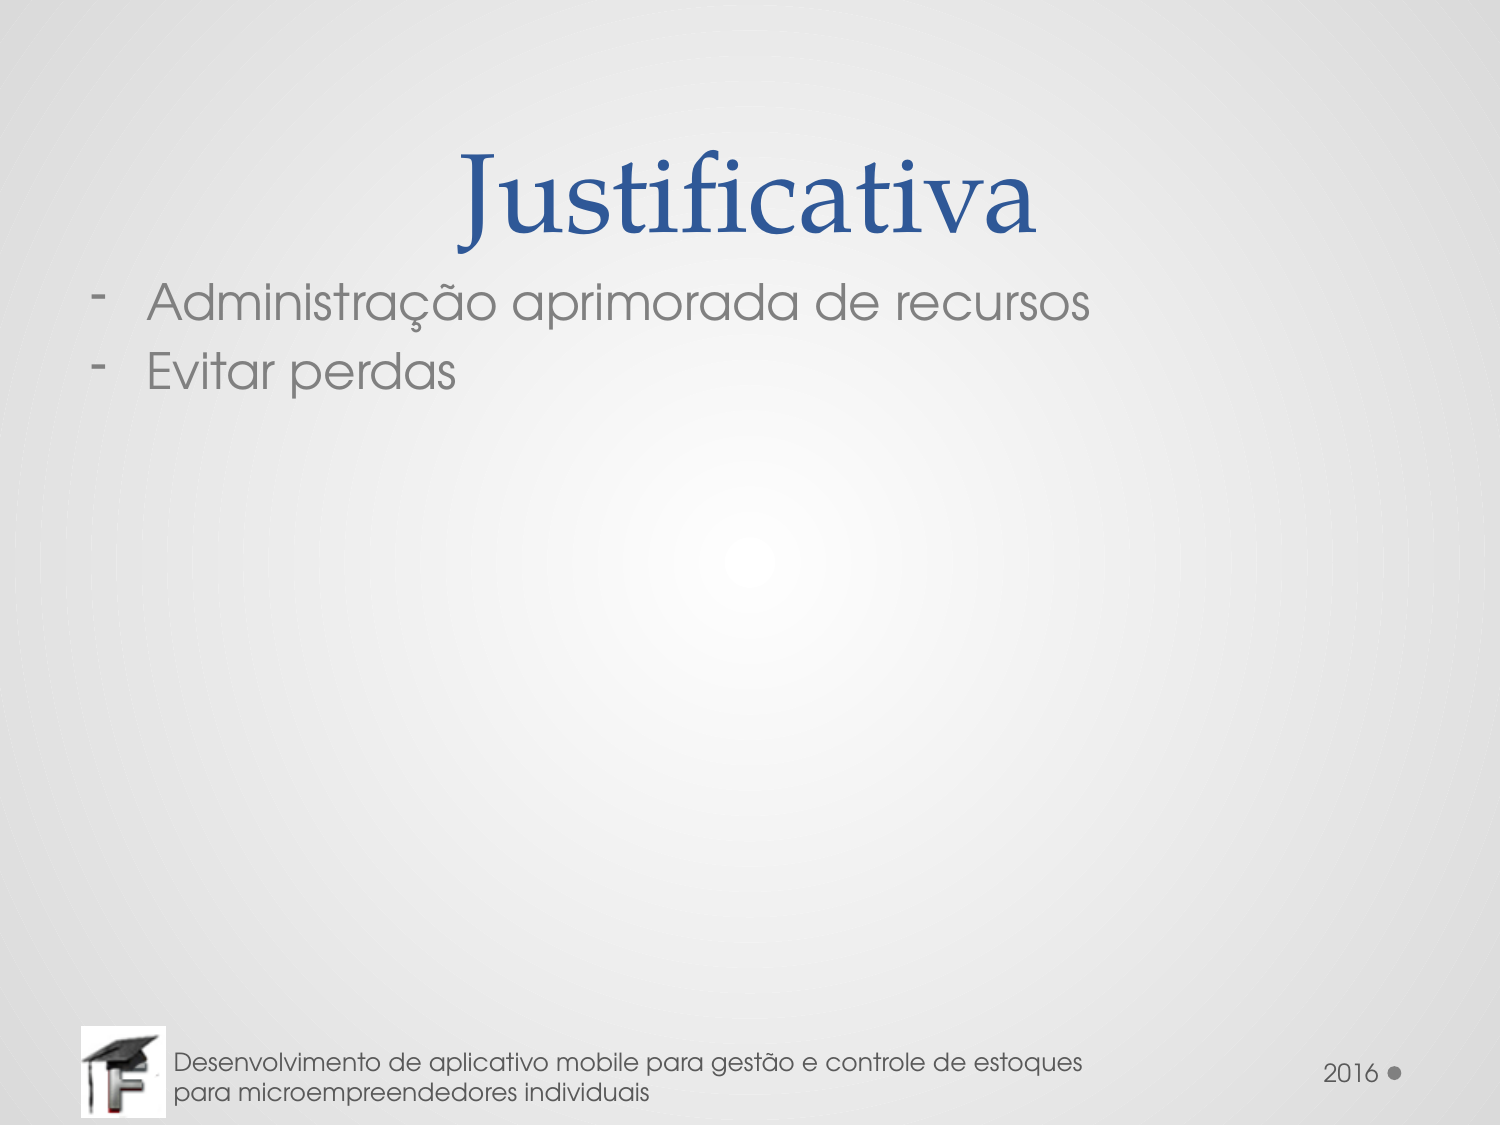

# Justificativa
Administração aprimorada de recursos
Evitar perdas

2016
Desenvolvimento de aplicativo mobile para gestão e controle de estoques para microempreendedores individuais